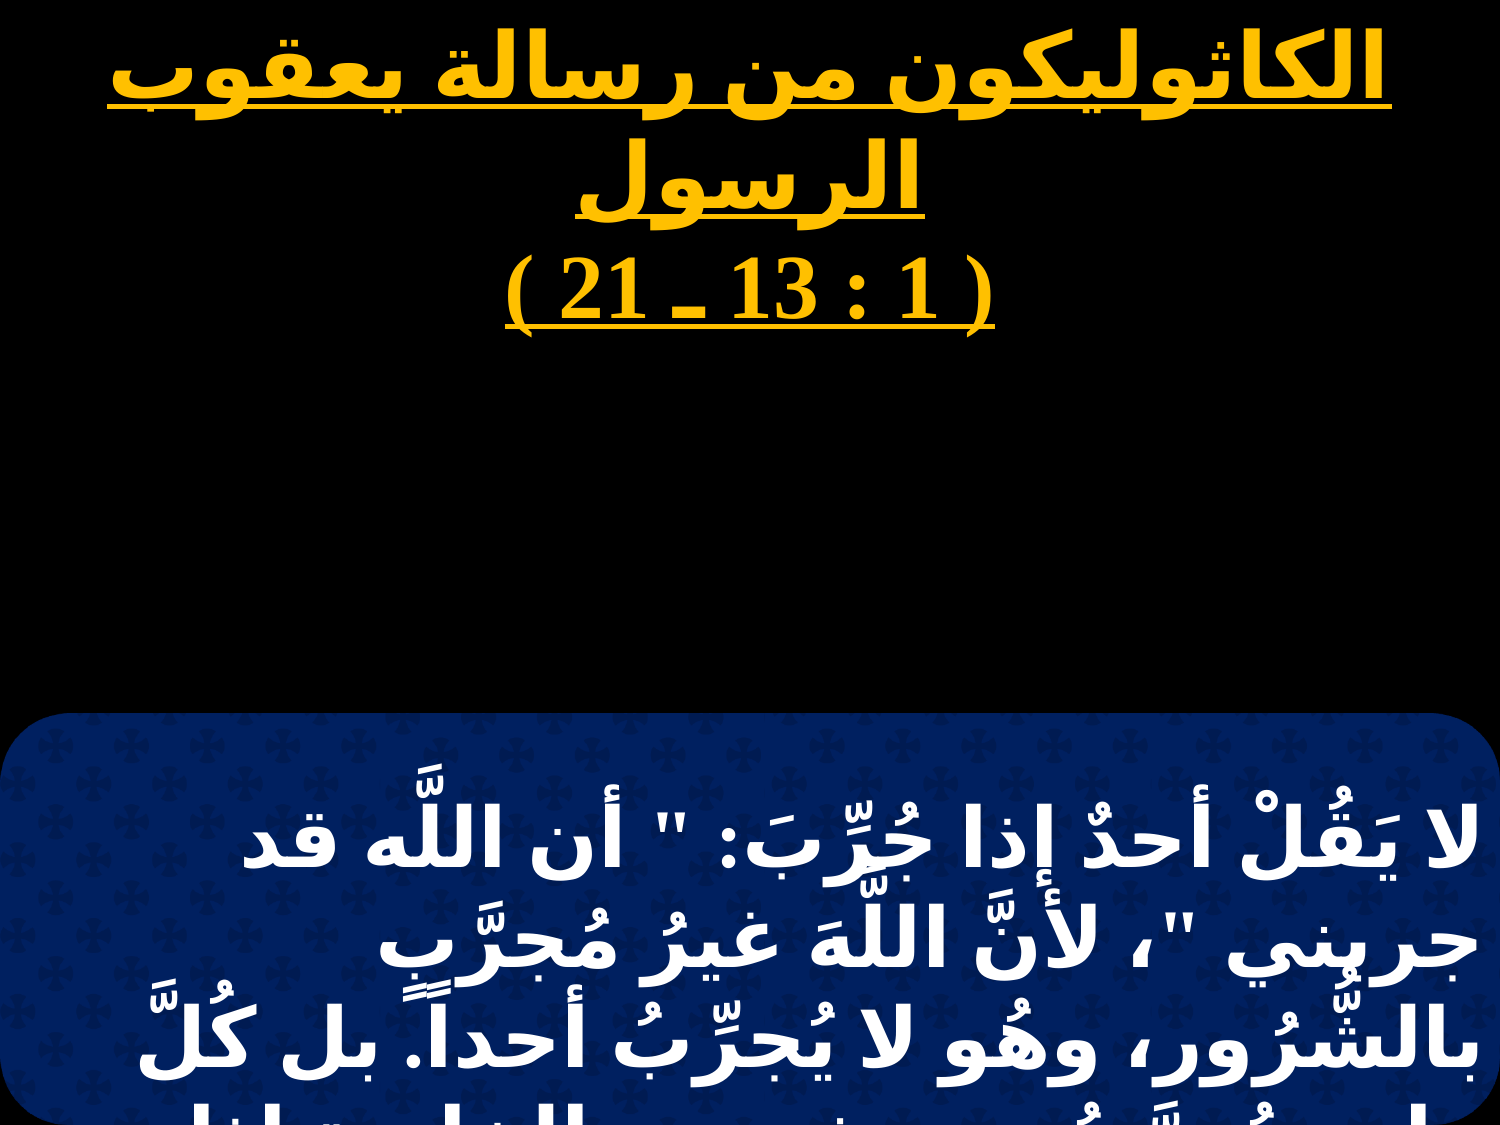

الكاثوليكون من رسالة يعقوب الرسول
( 1 : 13 ـ 21 )
لا يَقُلْ أحدٌ إذا جُرِّبَ: " أن اللَّه قد جربني "، لأنَّ اللَّهَ غيرُ مُجرَّبٍ بالشُّرُور، وهُو لا يُجرِّبُ أحداً. بل كُلَّ واحدٍ يُجرَّبُ مِن شهوتهِ الخاصة إذا انجذبَ وانخدعَ